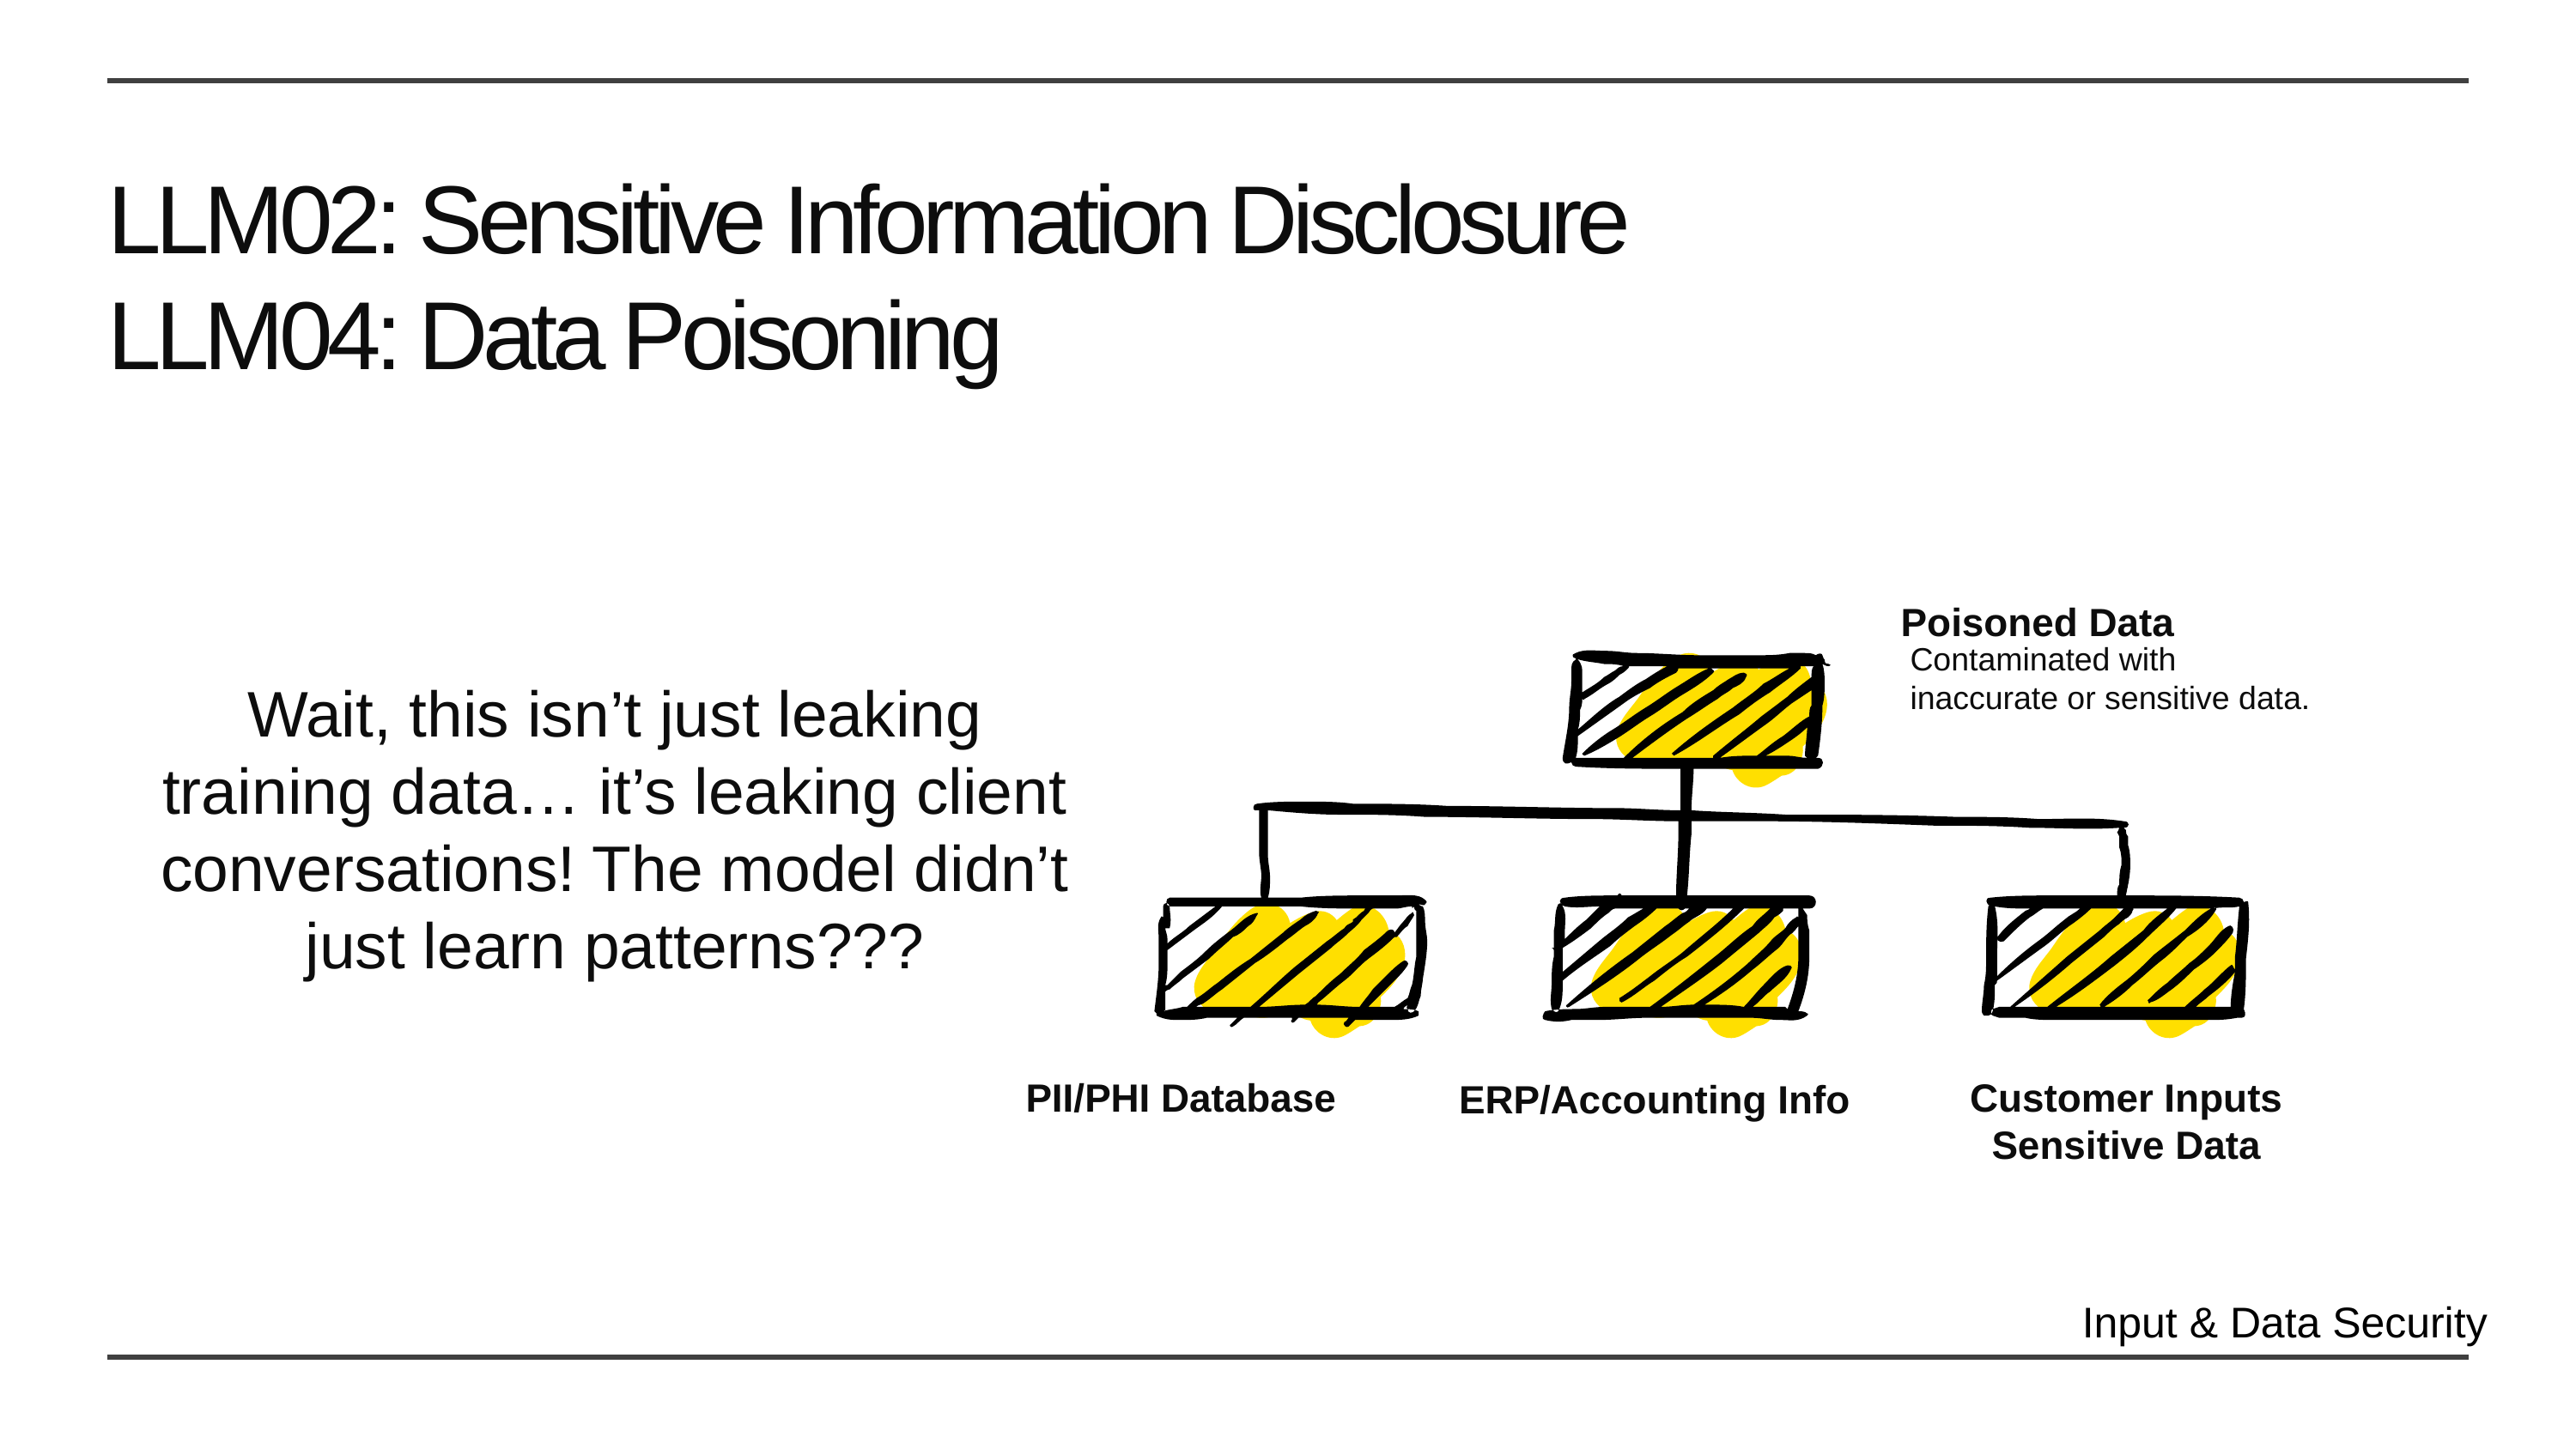

LLM02: Sensitive Information Disclosure
LLM04: Data Poisoning
Poisoned Data
Contaminated with inaccurate or sensitive data.

Wait, this isn’t just leaking training data… it’s leaking client conversations! The model didn’t just learn patterns???
PII/PHI Database
Customer Inputs
Sensitive Data
ERP/Accounting Info
Input & Data Security